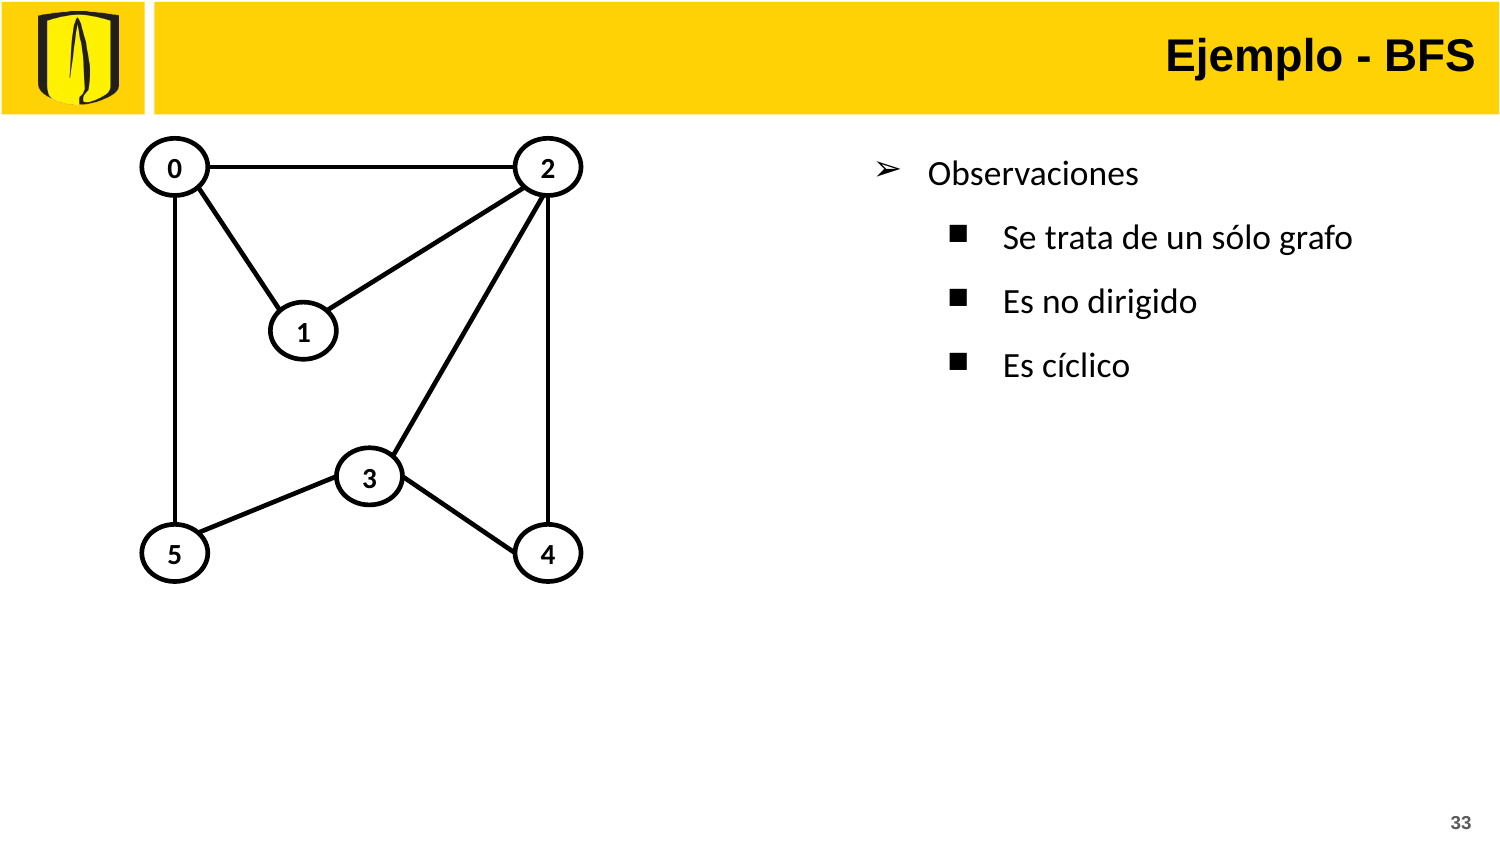

# Ejemplo - BFS
Observaciones
Se trata de un sólo grafo
Es no dirigido
Es cíclico

0
2
1
3
5
4
33